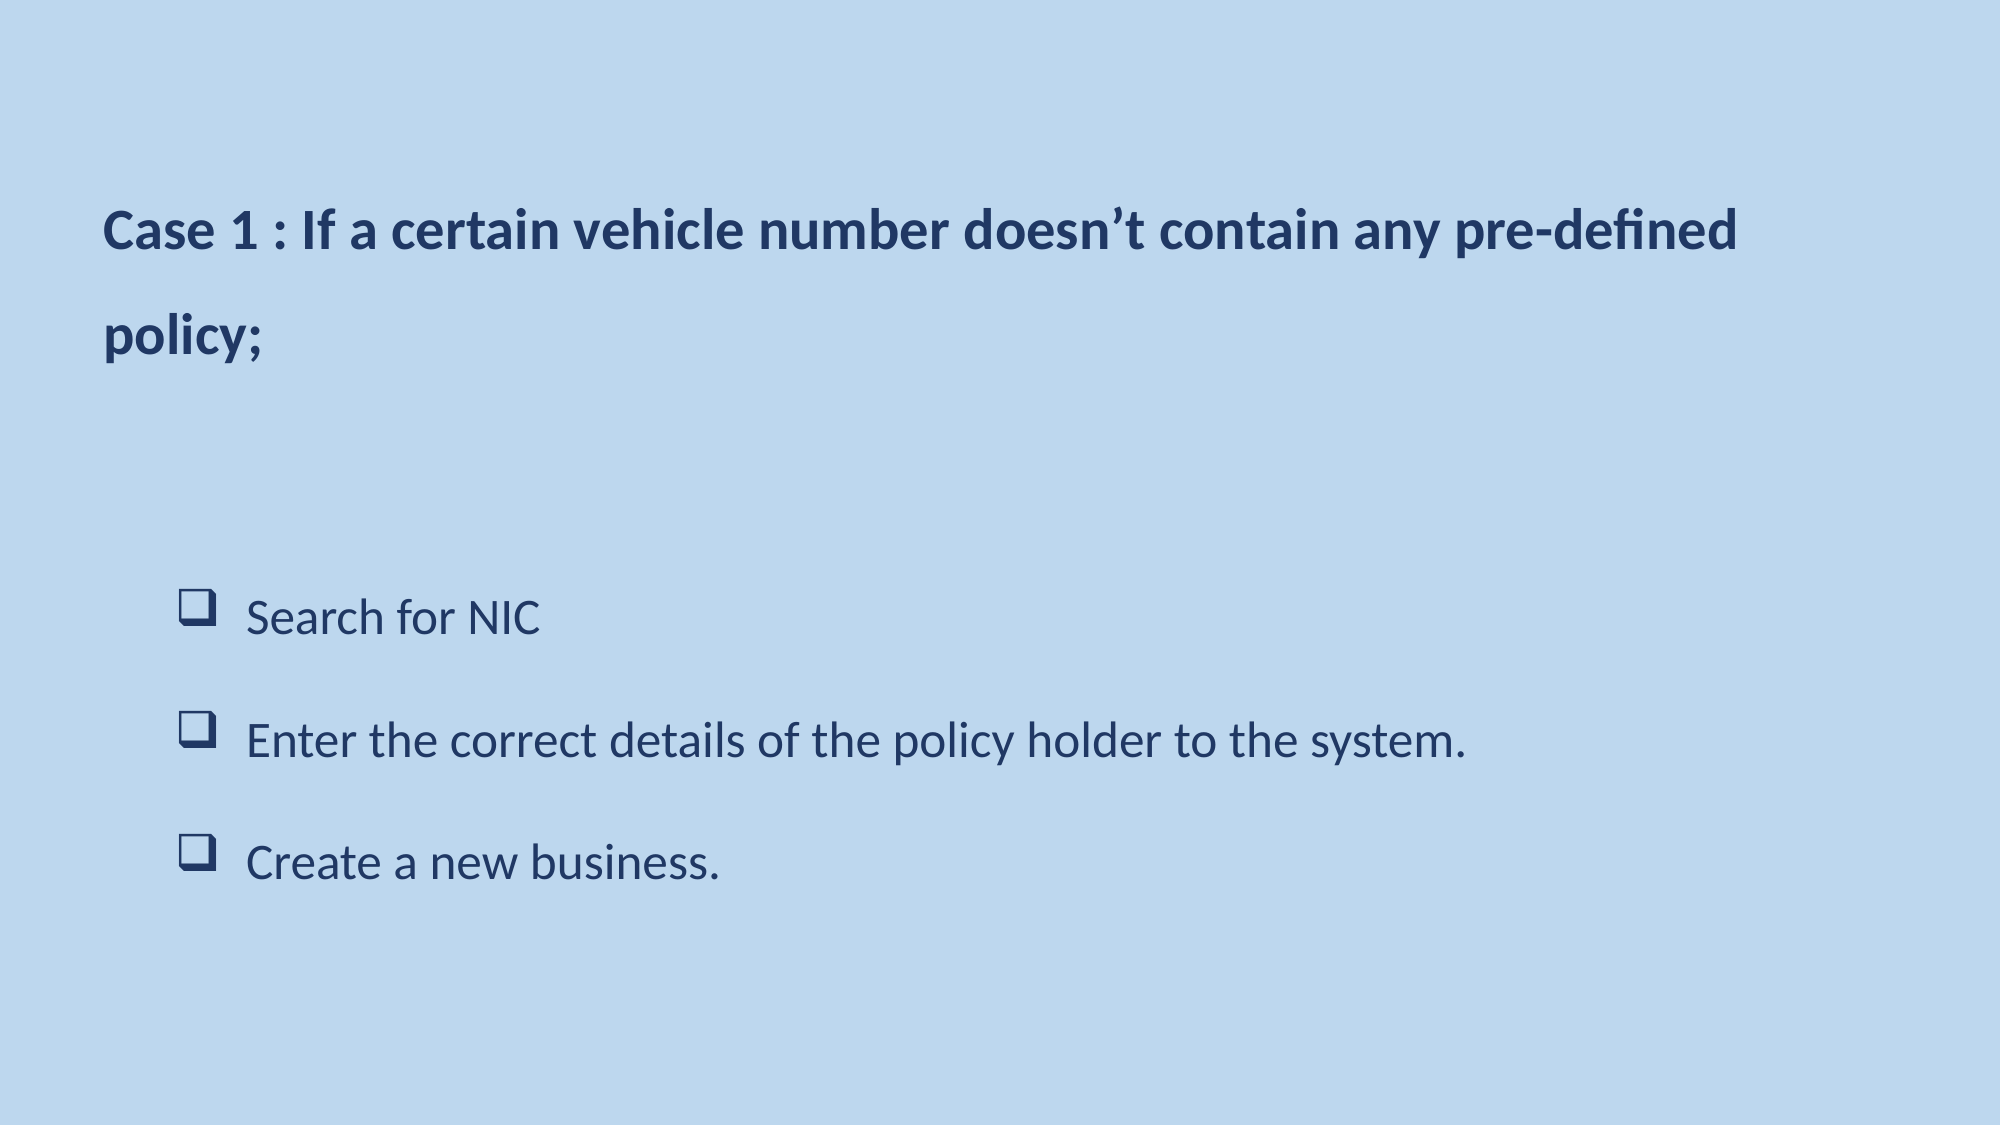

Case 1 : If a certain vehicle number doesn’t contain any pre-defined policy;

Search for NIC
Enter the correct details of the policy holder to the system.
Create a new business.